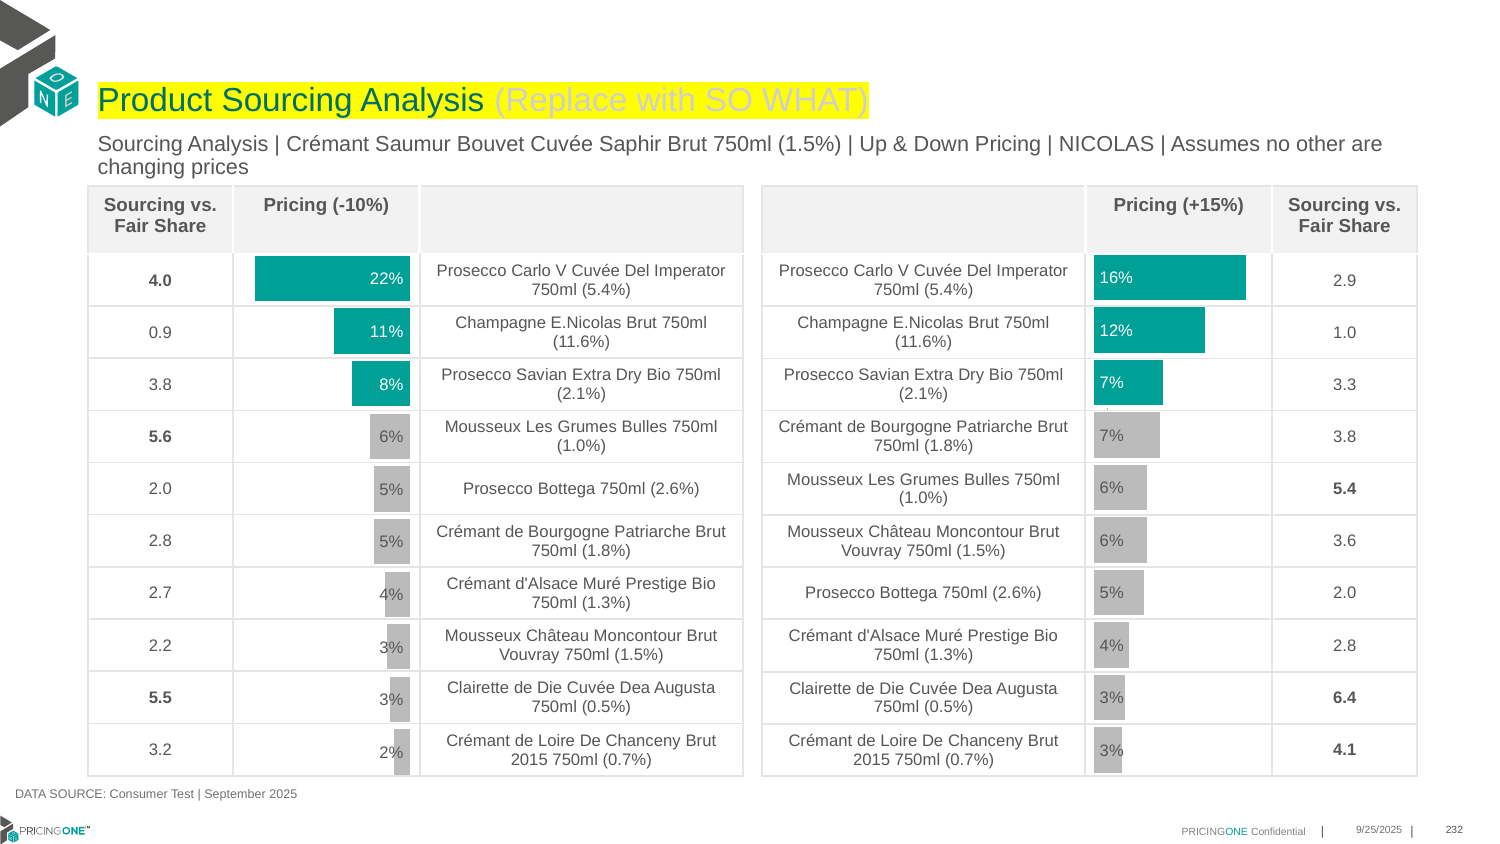

# Product Sourcing Analysis (Replace with SO WHAT)
Sourcing Analysis | Crémant Saumur Bouvet Cuvée Saphir Brut 750ml (1.5%) | Up & Down Pricing | NICOLAS | Assumes no other are changing prices
| Sourcing vs. Fair Share | Pricing (-10%) |  |
| --- | --- | --- |
| 4.0 |  | Prosecco Carlo V Cuvée Del Imperator 750ml (5.4%) |
| 0.9 |  | Champagne E.Nicolas Brut 750ml (11.6%) |
| 3.8 |  | Prosecco Savian Extra Dry Bio 750ml (2.1%) |
| 5.6 |  | Mousseux Les Grumes Bulles 750ml (1.0%) |
| 2.0 |  | Prosecco Bottega 750ml (2.6%) |
| 2.8 |  | Crémant de Bourgogne Patriarche Brut 750ml (1.8%) |
| 2.7 |  | Crémant d'Alsace Muré Prestige Bio 750ml (1.3%) |
| 2.2 |  | Mousseux Château Moncontour Brut Vouvray 750ml (1.5%) |
| 5.5 |  | Clairette de Die Cuvée Dea Augusta 750ml (0.5%) |
| 3.2 |  | Crémant de Loire De Chanceny Brut 2015 750ml (0.7%) |
|  | Pricing (+15%) | Sourcing vs. Fair Share |
| --- | --- | --- |
| Prosecco Carlo V Cuvée Del Imperator 750ml (5.4%) |  | 2.9 |
| Champagne E.Nicolas Brut 750ml (11.6%) |  | 1.0 |
| Prosecco Savian Extra Dry Bio 750ml (2.1%) |  | 3.3 |
| Crémant de Bourgogne Patriarche Brut 750ml (1.8%) |  | 3.8 |
| Mousseux Les Grumes Bulles 750ml (1.0%) |  | 5.4 |
| Mousseux Château Moncontour Brut Vouvray 750ml (1.5%) |  | 3.6 |
| Prosecco Bottega 750ml (2.6%) |  | 2.0 |
| Crémant d'Alsace Muré Prestige Bio 750ml (1.3%) |  | 2.8 |
| Clairette de Die Cuvée Dea Augusta 750ml (0.5%) |  | 6.4 |
| Crémant de Loire De Chanceny Brut 2015 750ml (0.7%) |  | 4.1 |

### Chart

| Category | Crémant Saumur Bouvet Cuvée Saphir Brut 750ml (1.5%) |
|---|---|
| Prosecco Carlo V Cuvée Del Imperator 750ml (5.4%) | 0.15903274472388892 |
| Champagne E.Nicolas Brut 750ml (11.6%) | 0.1155282830451787 |
| Prosecco Savian Extra Dry Bio 750ml (2.1%) | 0.07250783337279605 |
| Crémant de Bourgogne Patriarche Brut 750ml (1.8%) | 0.06908087433829818 |
| Mousseux Les Grumes Bulles 750ml (1.0%) | 0.05536093964721301 |
| Mousseux Château Moncontour Brut Vouvray 750ml (1.5%) | 0.0550777595577561 |
| Prosecco Bottega 750ml (2.6%) | 0.05220080578987981 |
| Crémant d'Alsace Muré Prestige Bio 750ml (1.3%) | 0.03634168995474527 |
| Clairette de Die Cuvée Dea Augusta 750ml (0.5%) | 0.032794201111739564 |
| Crémant de Loire De Chanceny Brut 2015 750ml (0.7%) | 0.02945494689930032 |

### Chart

| Category | Crémant Saumur Bouvet Cuvée Saphir Brut 750ml (1.5%) |
|---|---|
| Prosecco Carlo V Cuvée Del Imperator 750ml (5.4%) | 0.22124575293110788 |
| Champagne E.Nicolas Brut 750ml (11.6%) | 0.10866282813982088 |
| Prosecco Savian Extra Dry Bio 750ml (2.1%) | 0.08234897016727494 |
| Mousseux Les Grumes Bulles 750ml (1.0%) | 0.05772512050554434 |
| Prosecco Bottega 750ml (2.6%) | 0.05180498702363947 |
| Crémant de Bourgogne Patriarche Brut 750ml (1.8%) | 0.05162631042383894 |
| Crémant d'Alsace Muré Prestige Bio 750ml (1.3%) | 0.03536809425971161 |
| Mousseux Château Moncontour Brut Vouvray 750ml (1.5%) | 0.033563497918672296 |
| Clairette de Die Cuvée Dea Augusta 750ml (0.5%) | 0.02836833954202707 |
| Crémant de Loire De Chanceny Brut 2015 750ml (0.7%) | 0.022697160292072308 |
DATA SOURCE: Consumer Test | September 2025

9/25/2025
232